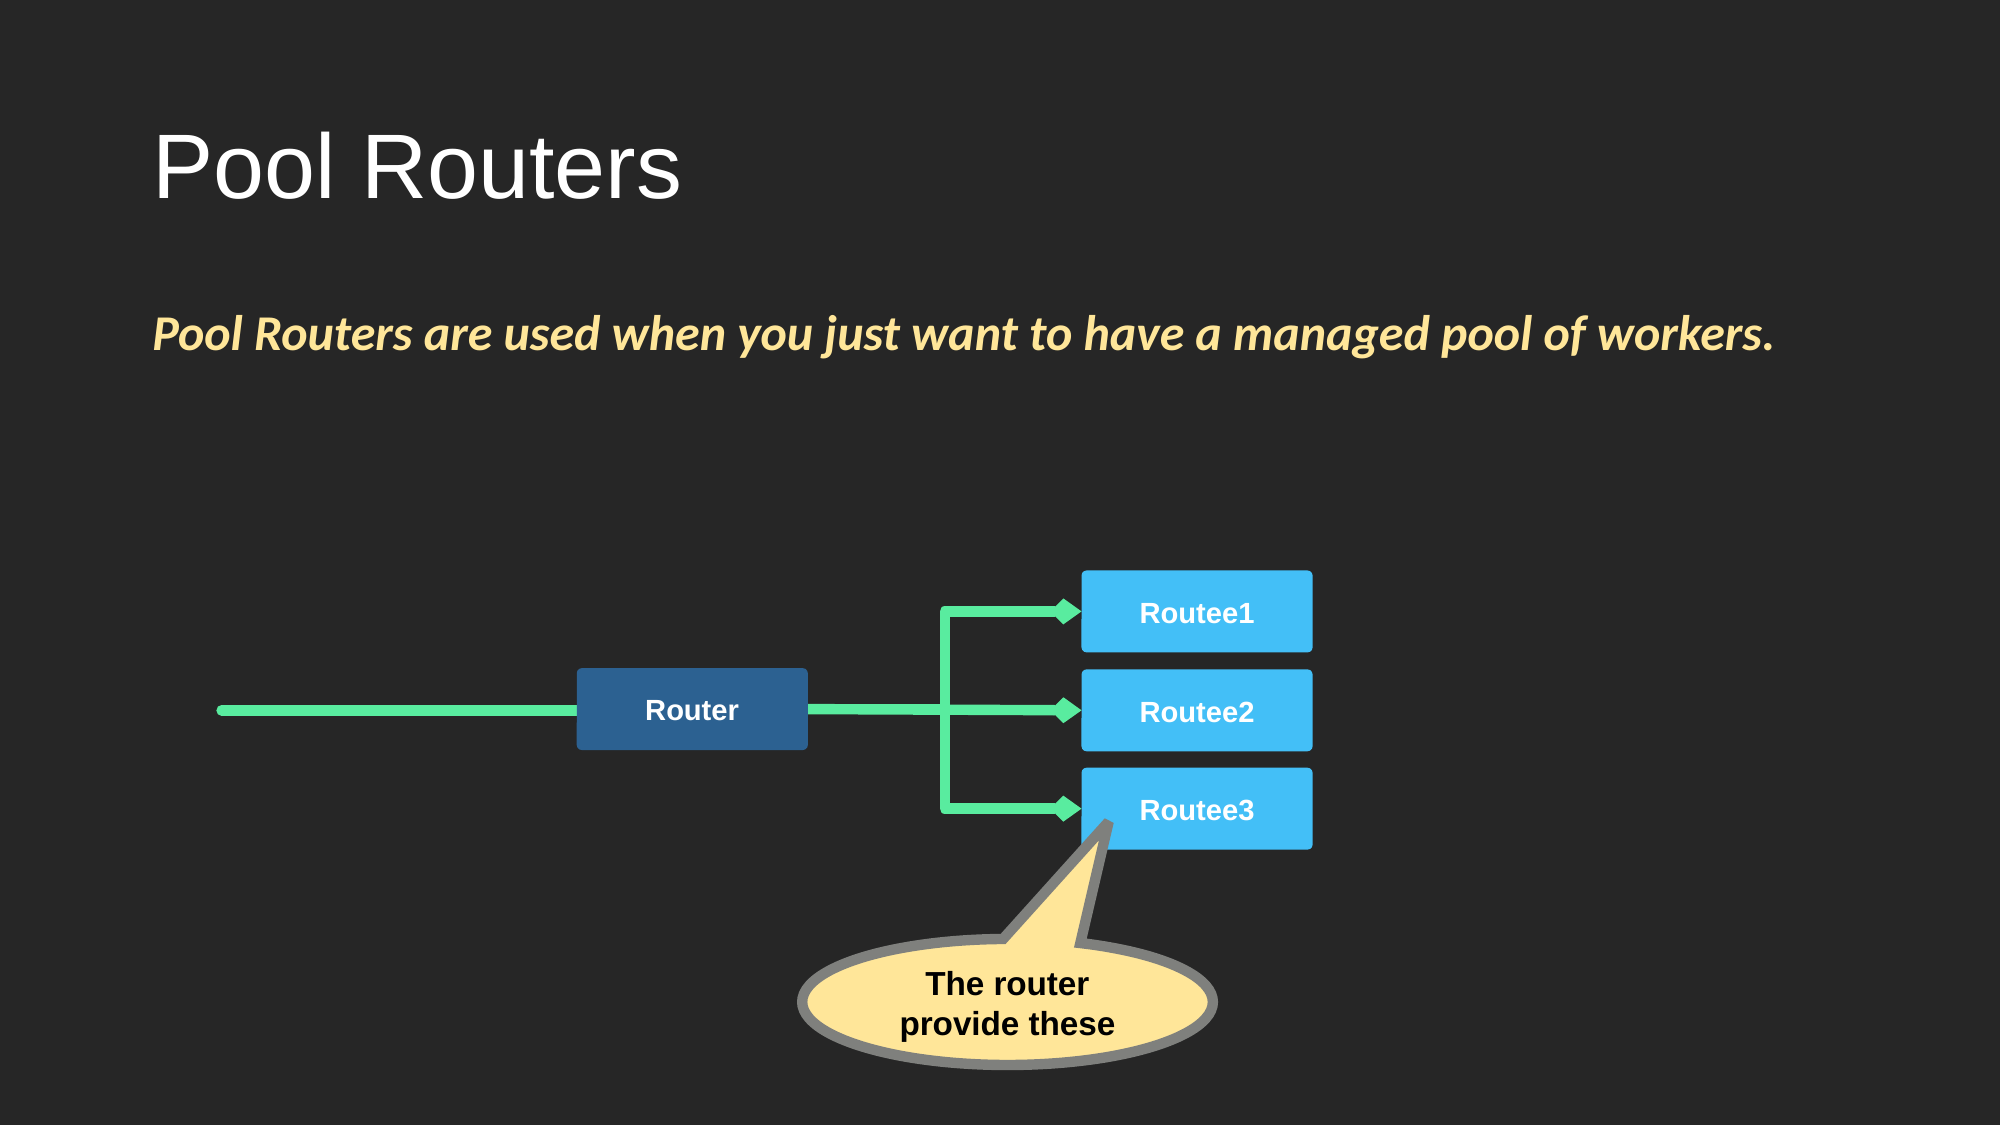

# Pool Routers
Pool Routers are used when you just want to have a managed pool of workers.
Routee1
Router
Routee2
Routee3
The router provide these